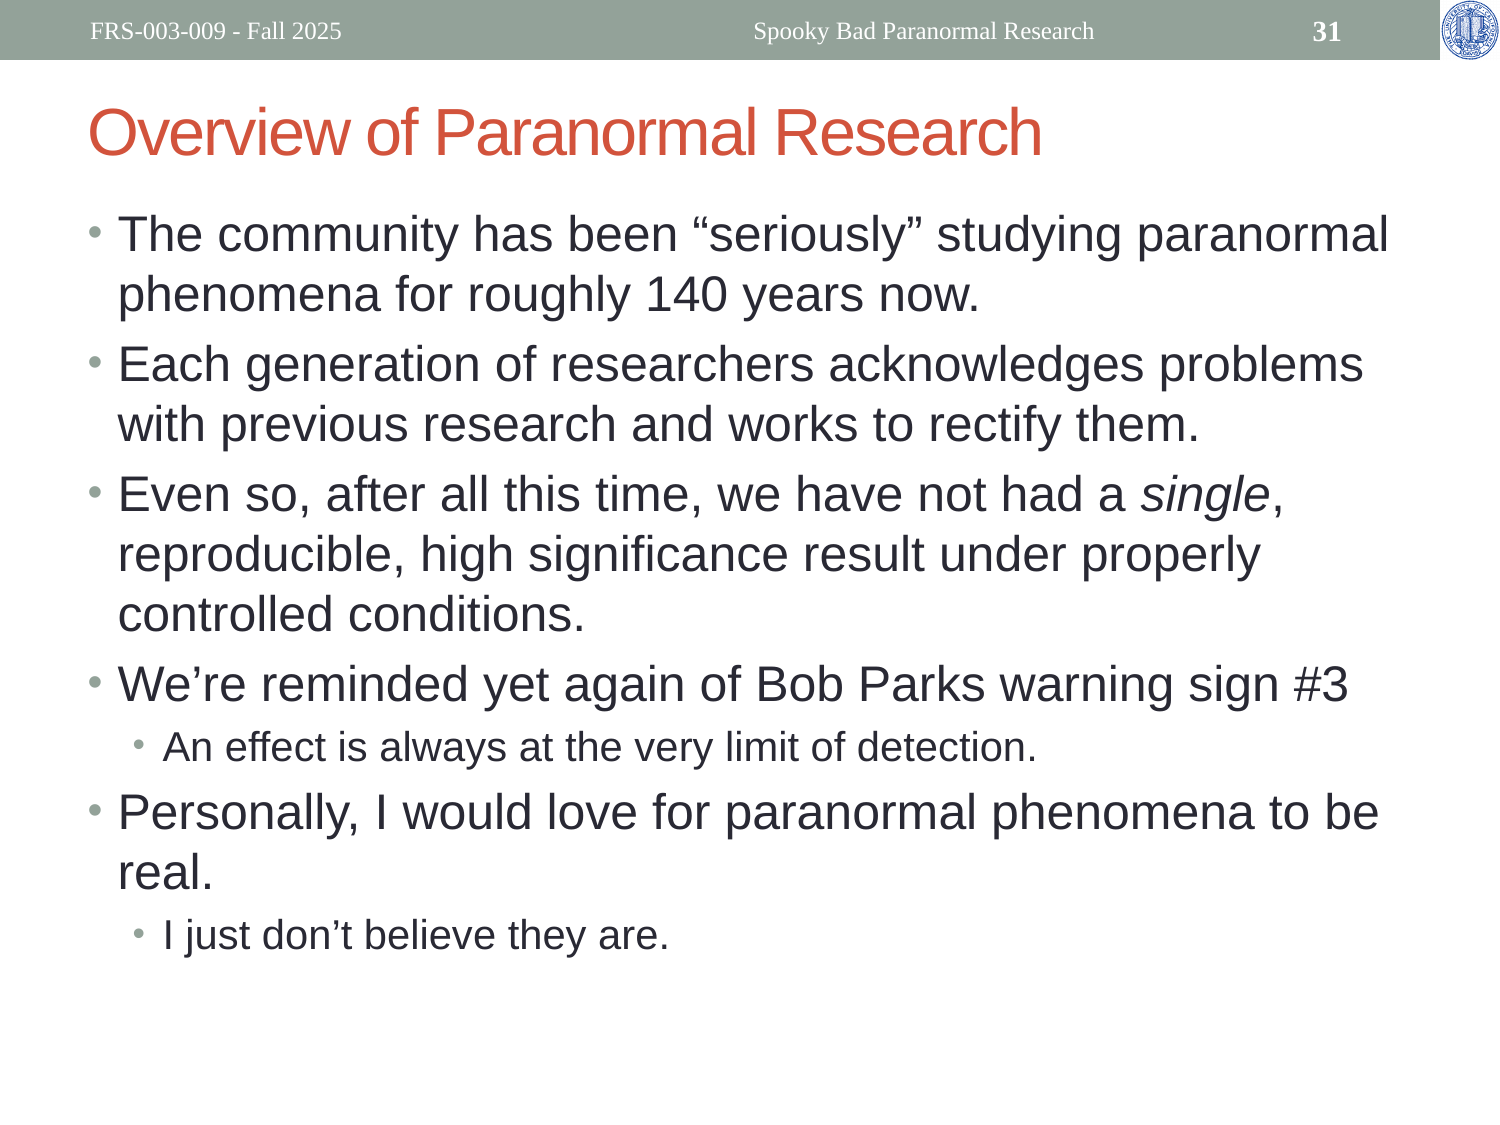

FRS-003-009 - Fall 2025
Spooky Bad Paranormal Research
31
# Overview of Paranormal Research
The community has been “seriously” studying paranormal phenomena for roughly 140 years now.
Each generation of researchers acknowledges problems with previous research and works to rectify them.
Even so, after all this time, we have not had a single, reproducible, high significance result under properly controlled conditions.
We’re reminded yet again of Bob Parks warning sign #3
An effect is always at the very limit of detection.
Personally, I would love for paranormal phenomena to be real.
I just don’t believe they are.